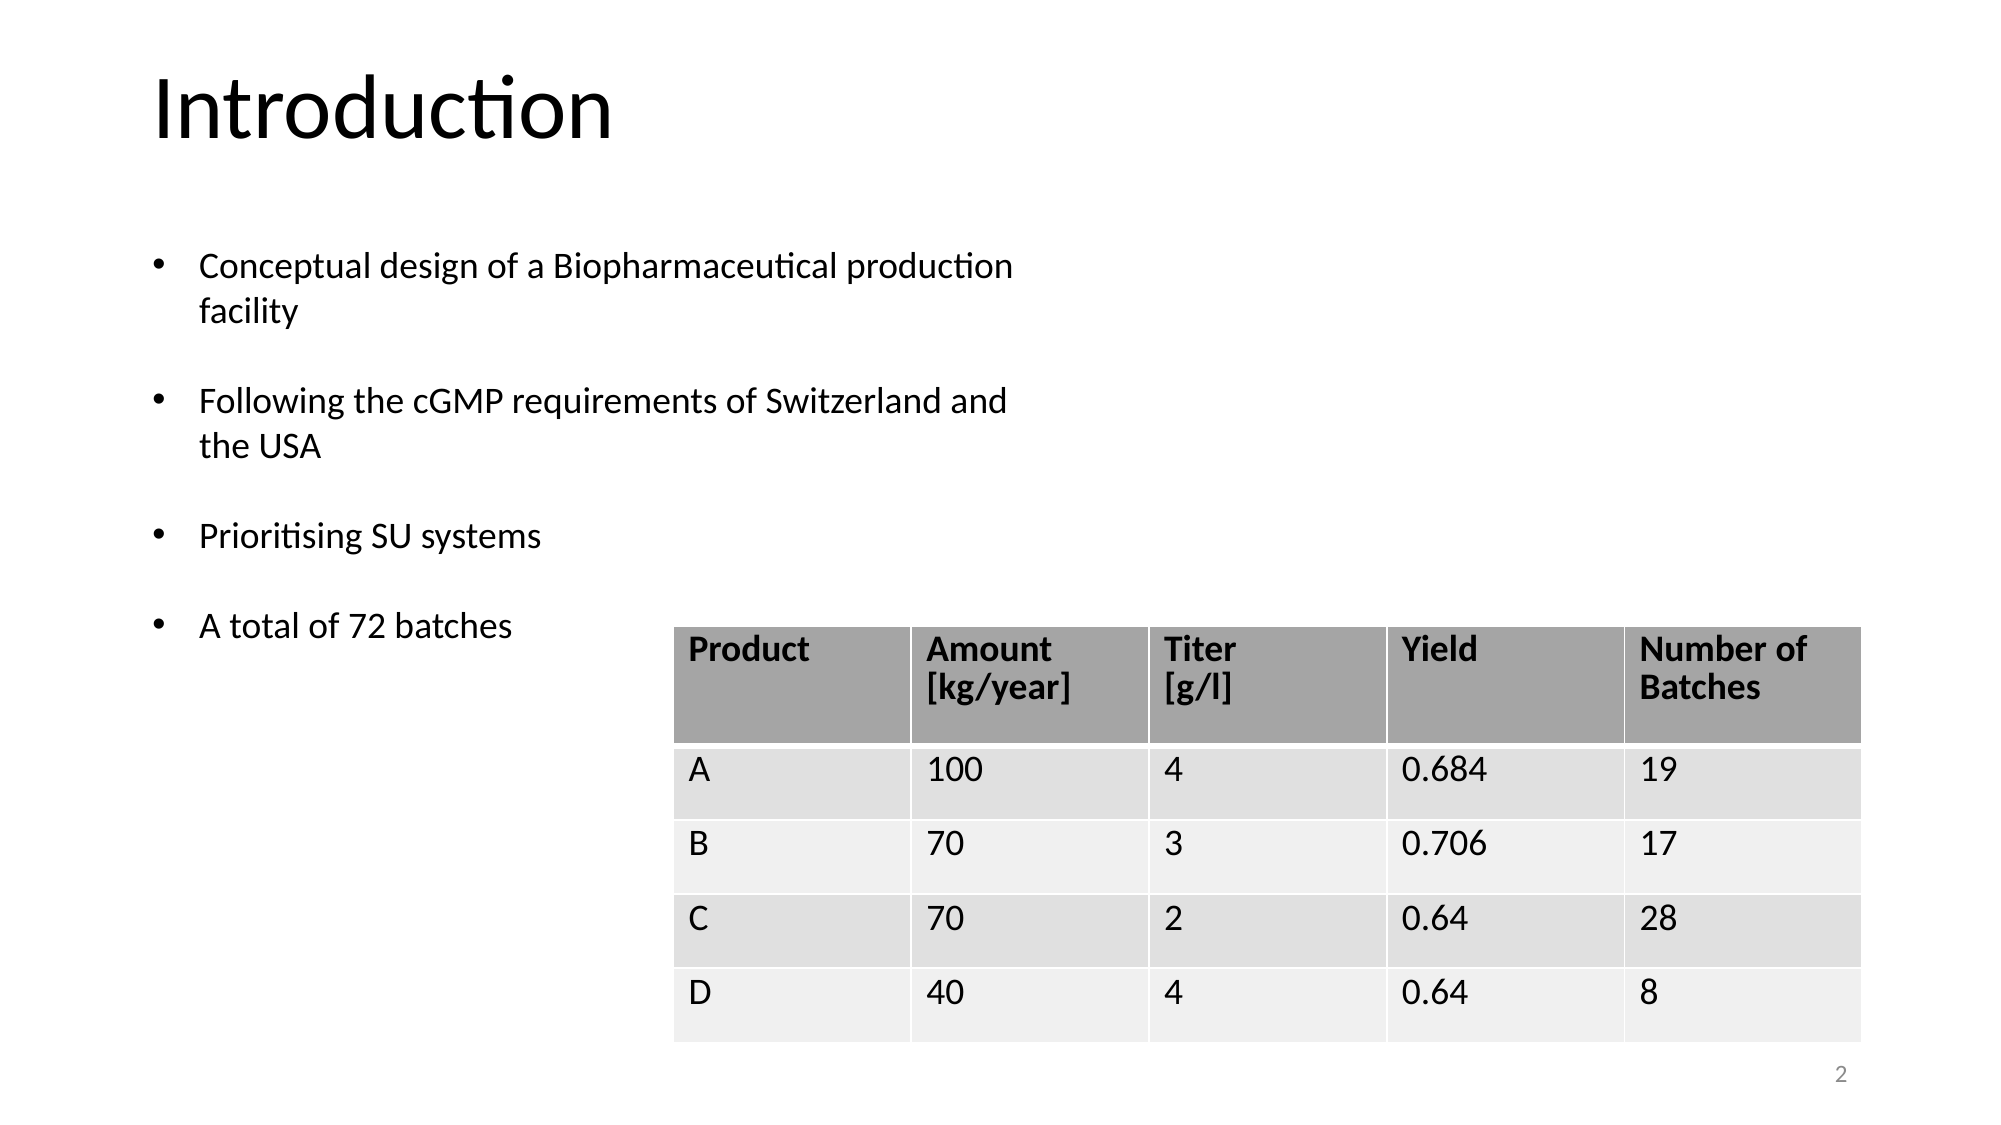

# Introduction
Conceptual design of a Biopharmaceutical production facility

Following the cGMP requirements of Switzerland and the USA

Prioritising SU systems
A total of 72 batches

| Product | Amount [kg/year] | Titer [g/l] | Yield | Number of Batches |
| --- | --- | --- | --- | --- |
| A | 100 | 4 | 0.684 | 19 |
| B | 70 | 3 | 0.706 | 17 |
| C | 70 | 2 | 0.64 | 28 |
| D | 40 | 4 | 0.64 | 8 |
2